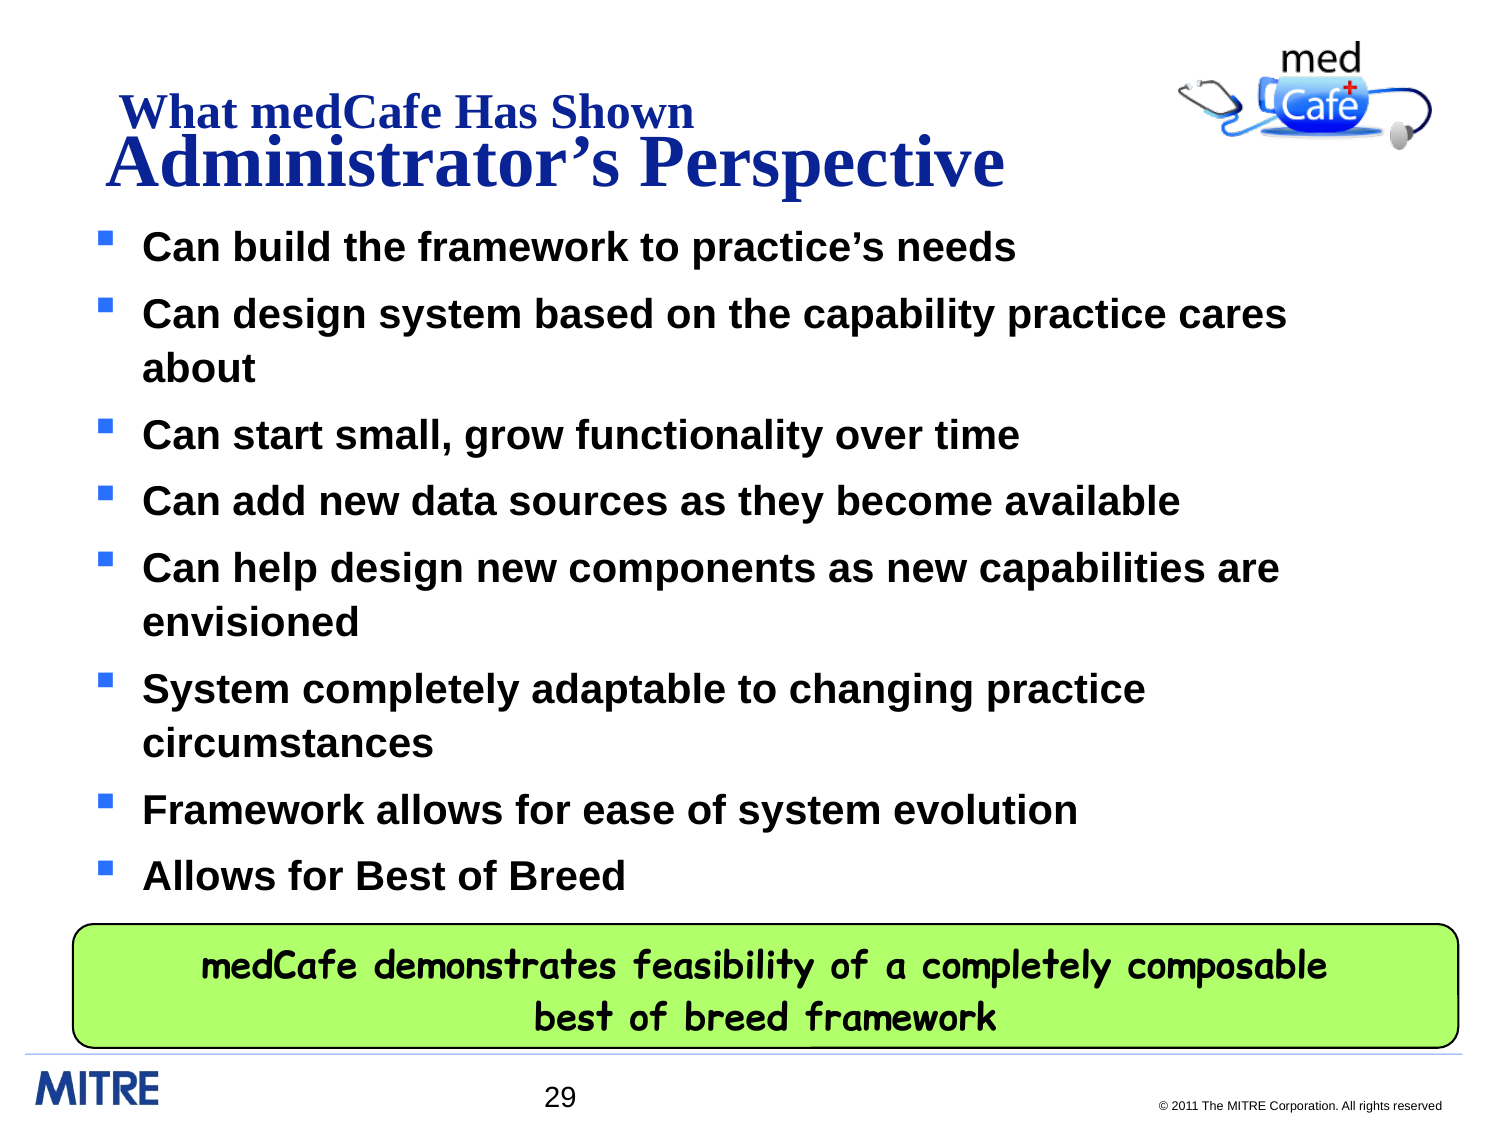

# What medCafe Has Shown Administrator’s Perspective

Can build the framework to practice’s needs
Can design system based on the capability practice cares about
Can start small, grow functionality over time
Can add new data sources as they become available
Can help design new components as new capabilities are envisioned
System completely adaptable to changing practice circumstances
Framework allows for ease of system evolution
Allows for Best of Breed

medCafe demonstrates feasibility of a completely composable
best of breed framework